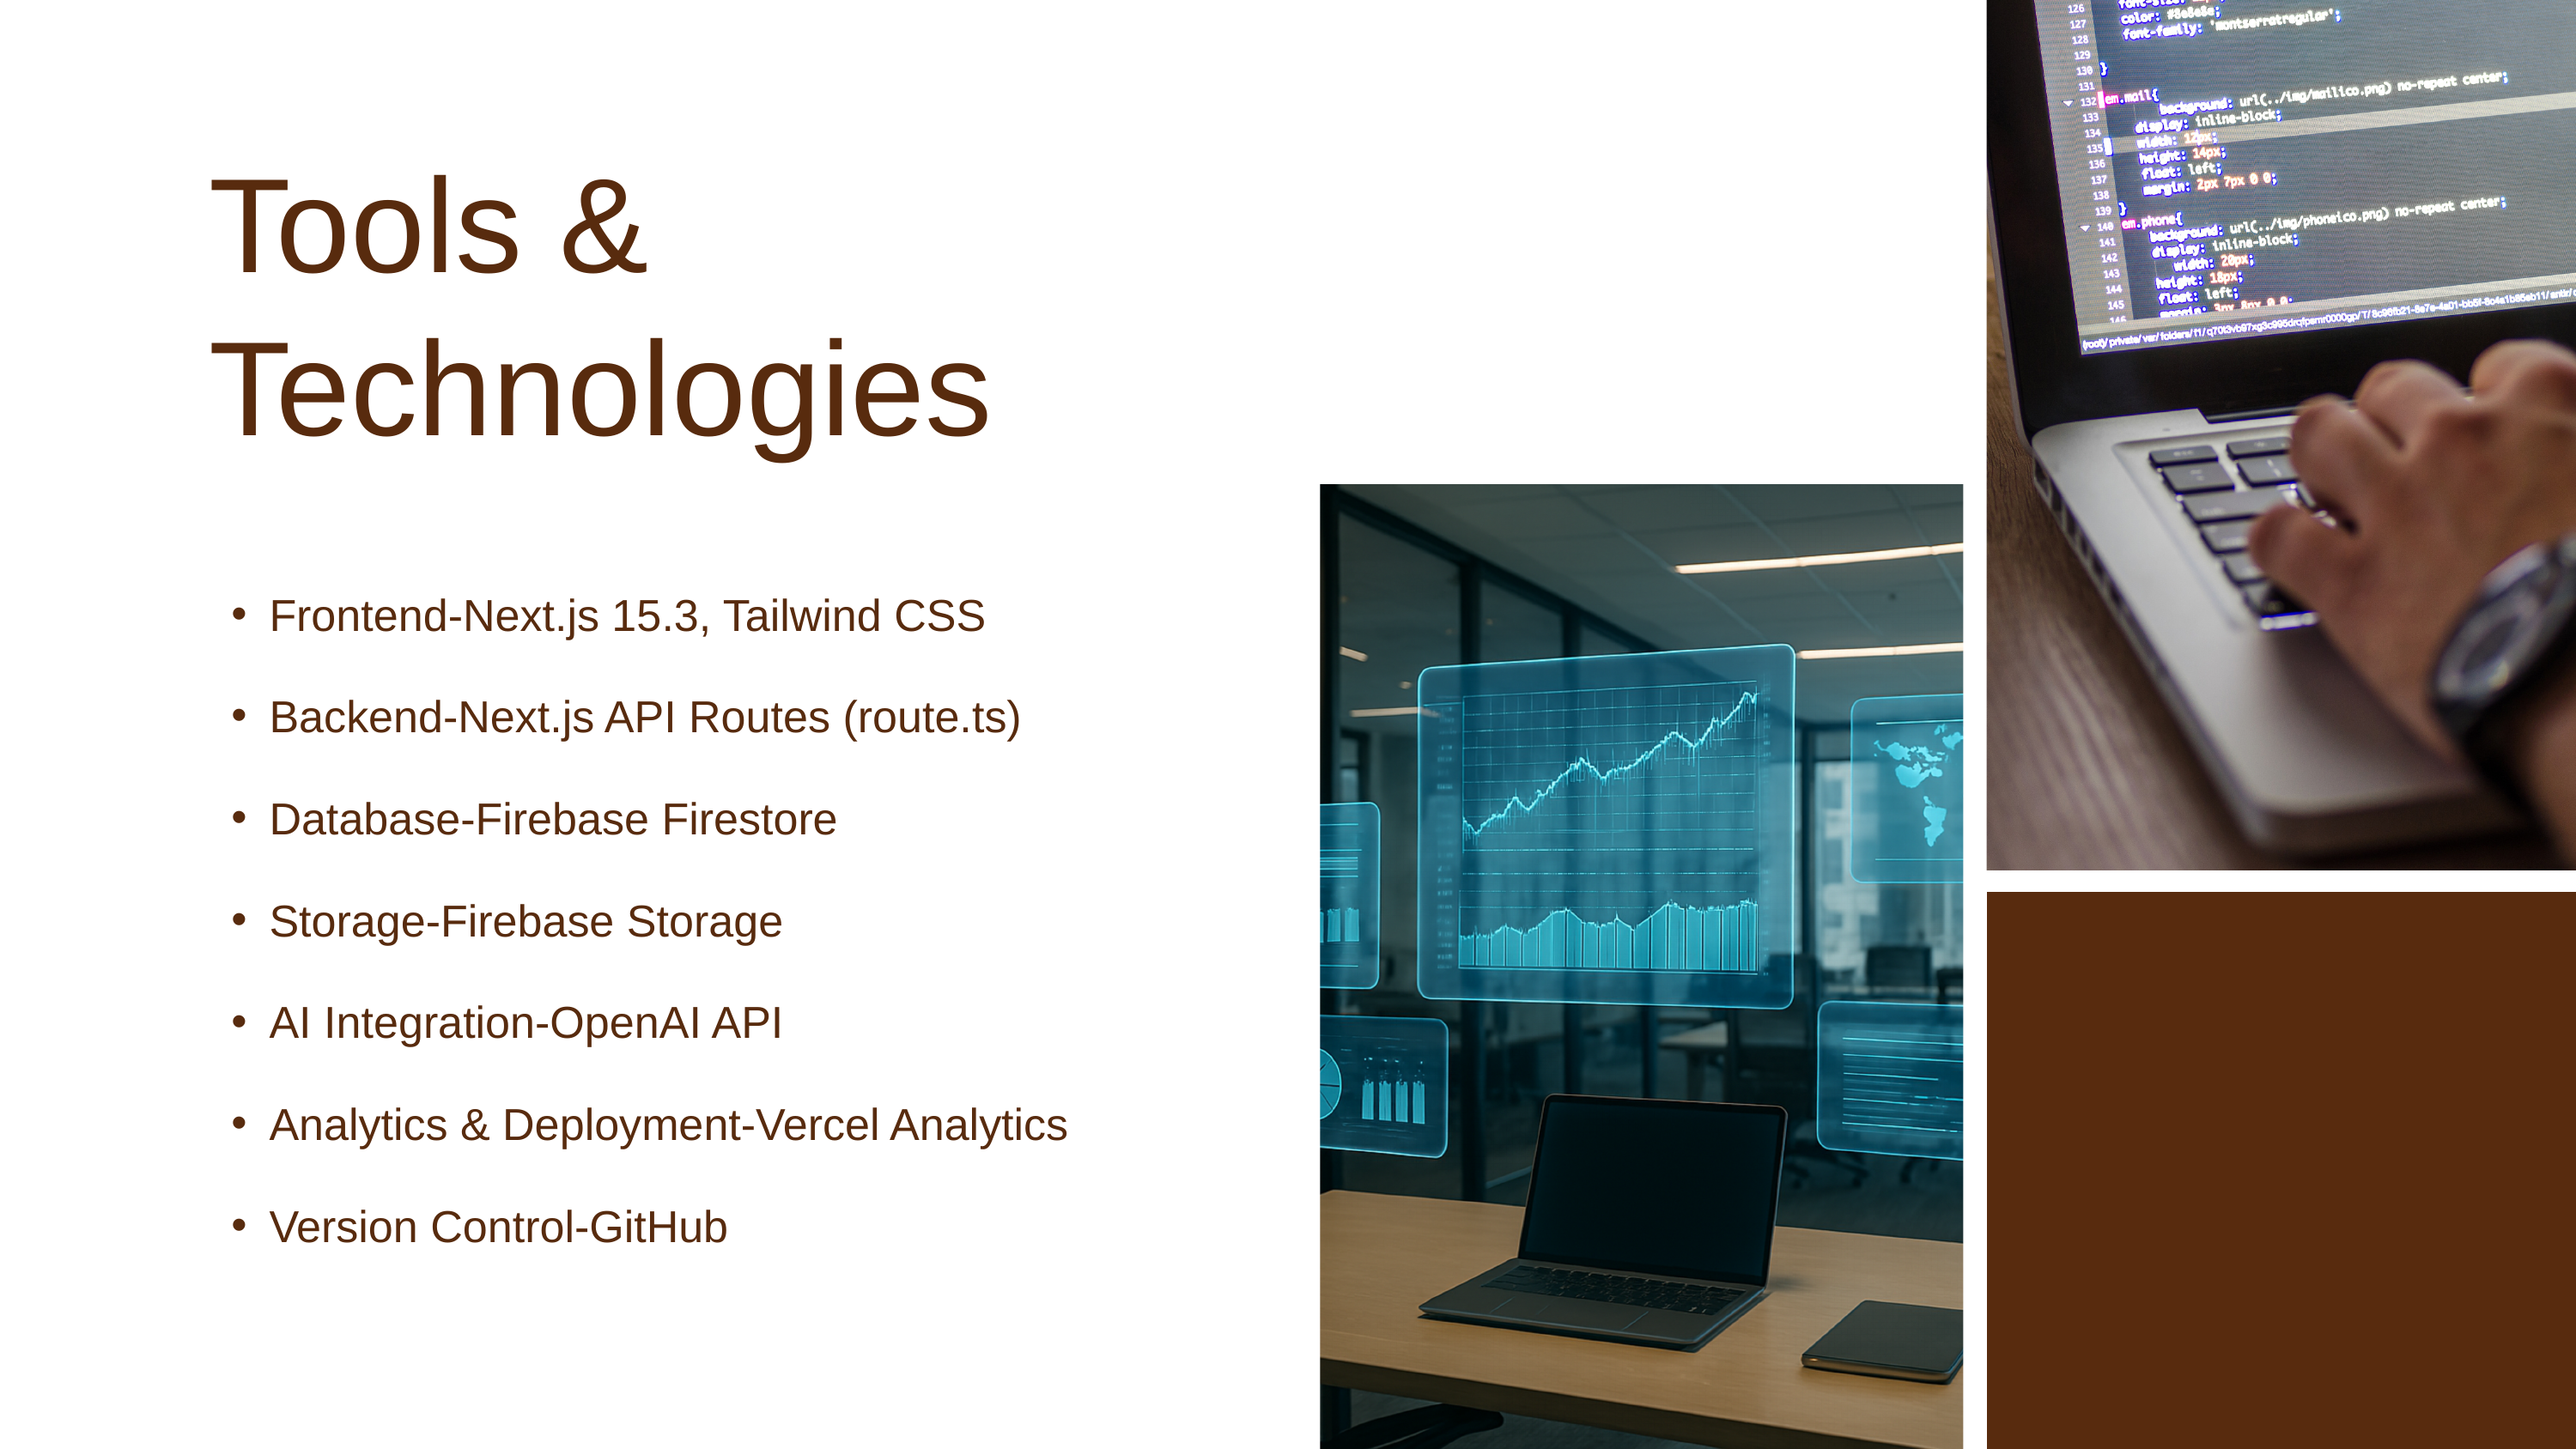

Tools & Technologies

Frontend-Next.js 15.3, Tailwind CSS
Backend-Next.js API Routes (route.ts)
Database-Firebase Firestore
Storage-Firebase Storage
AI Integration-OpenAI API
Analytics & Deployment-Vercel Analytics
Version Control-GitHub